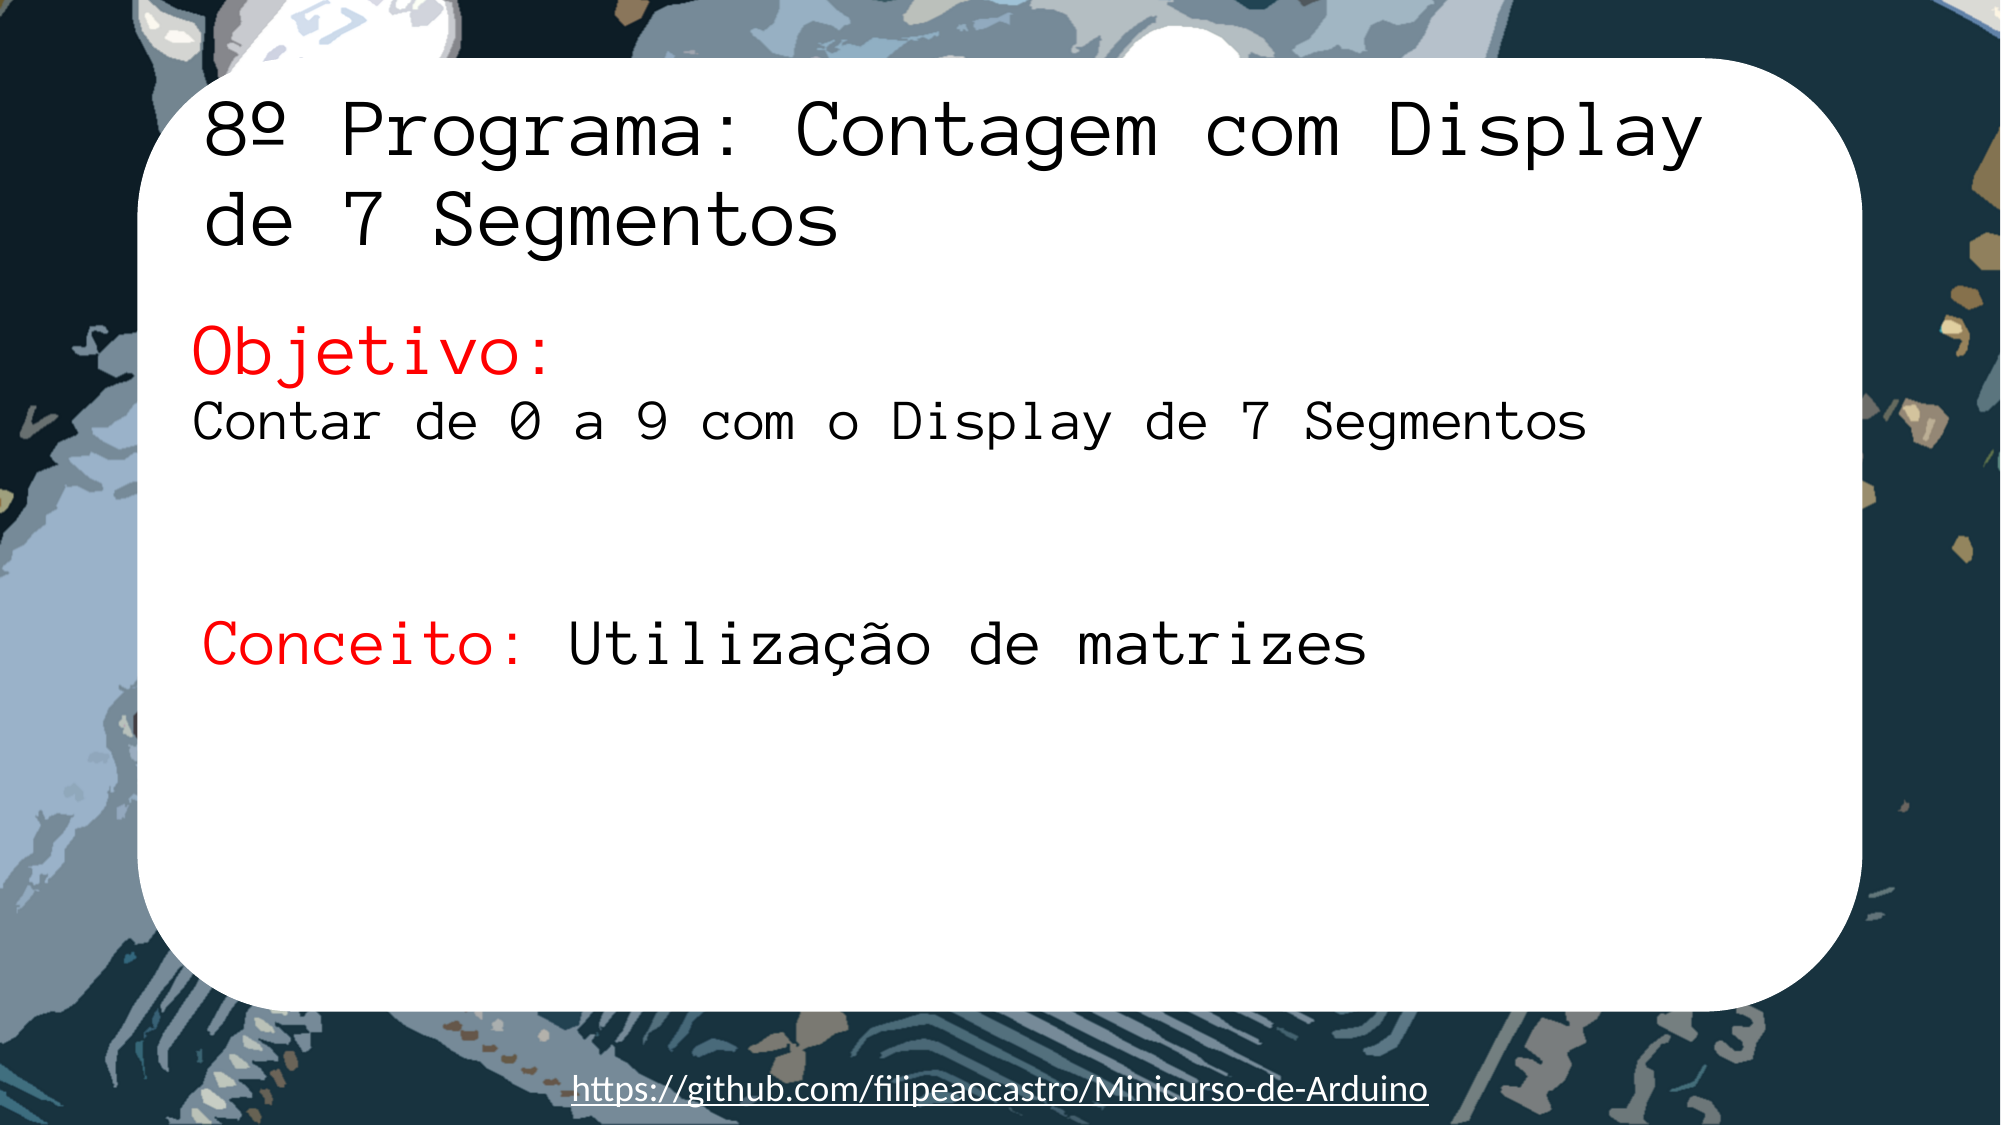

8º Programa: Contagem com Display de 7 Segmentos
pinMode(pino, modo)
Objetivo:
Contar de 0 a 9 com o Display de 7 Segmentos
Conceito: Utilização de matrizes
https://github.com/filipeaocastro/Minicurso-de-Arduino